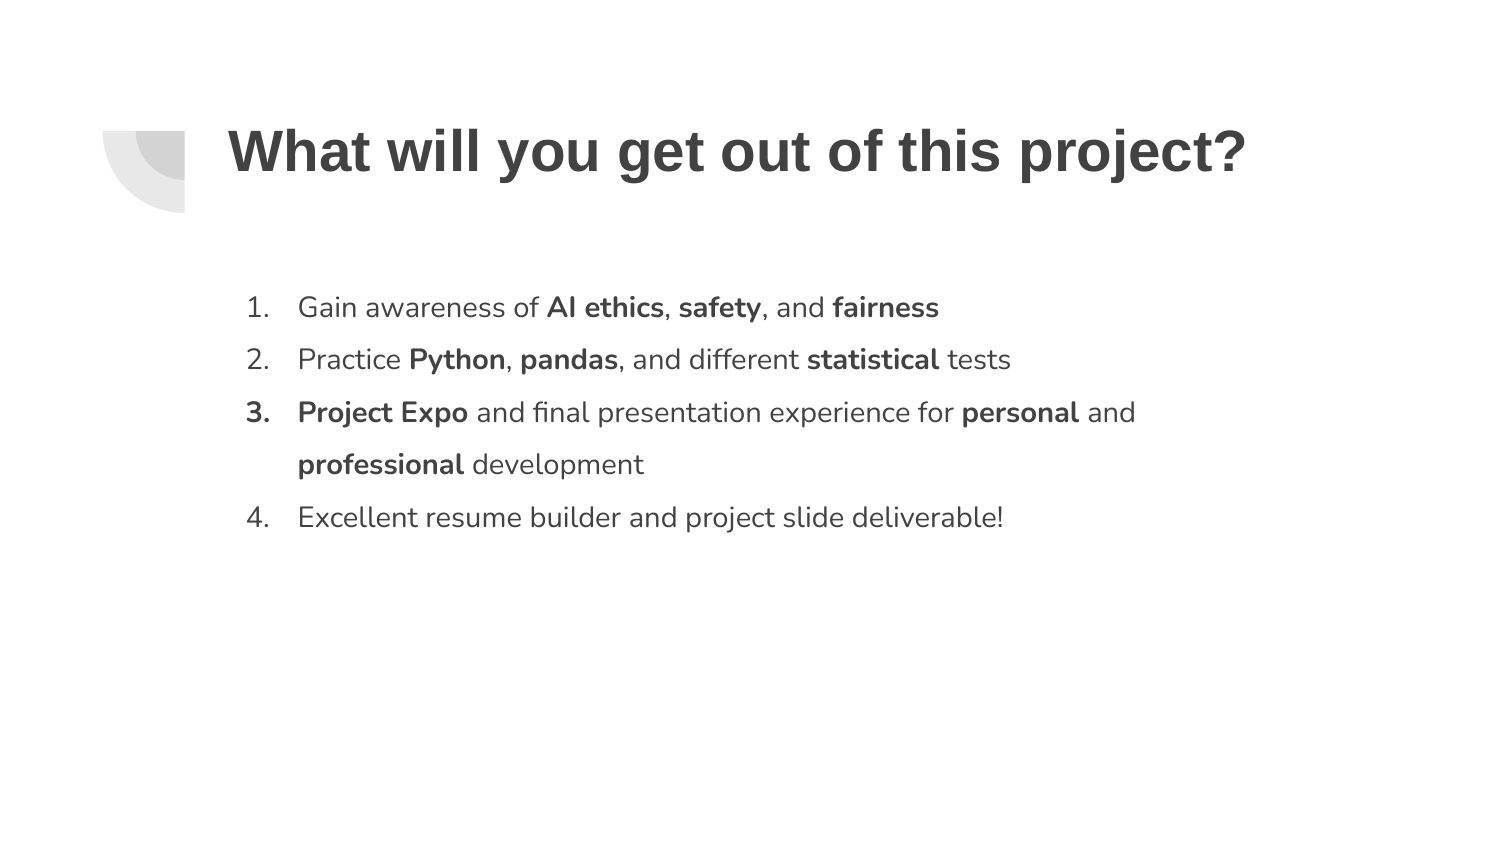

# What will you get out of this project?
Gain awareness of AI ethics, safety, and fairness
Practice Python, pandas, and different statistical tests
Project Expo and final presentation experience for personal and professional development
Excellent resume builder and project slide deliverable!